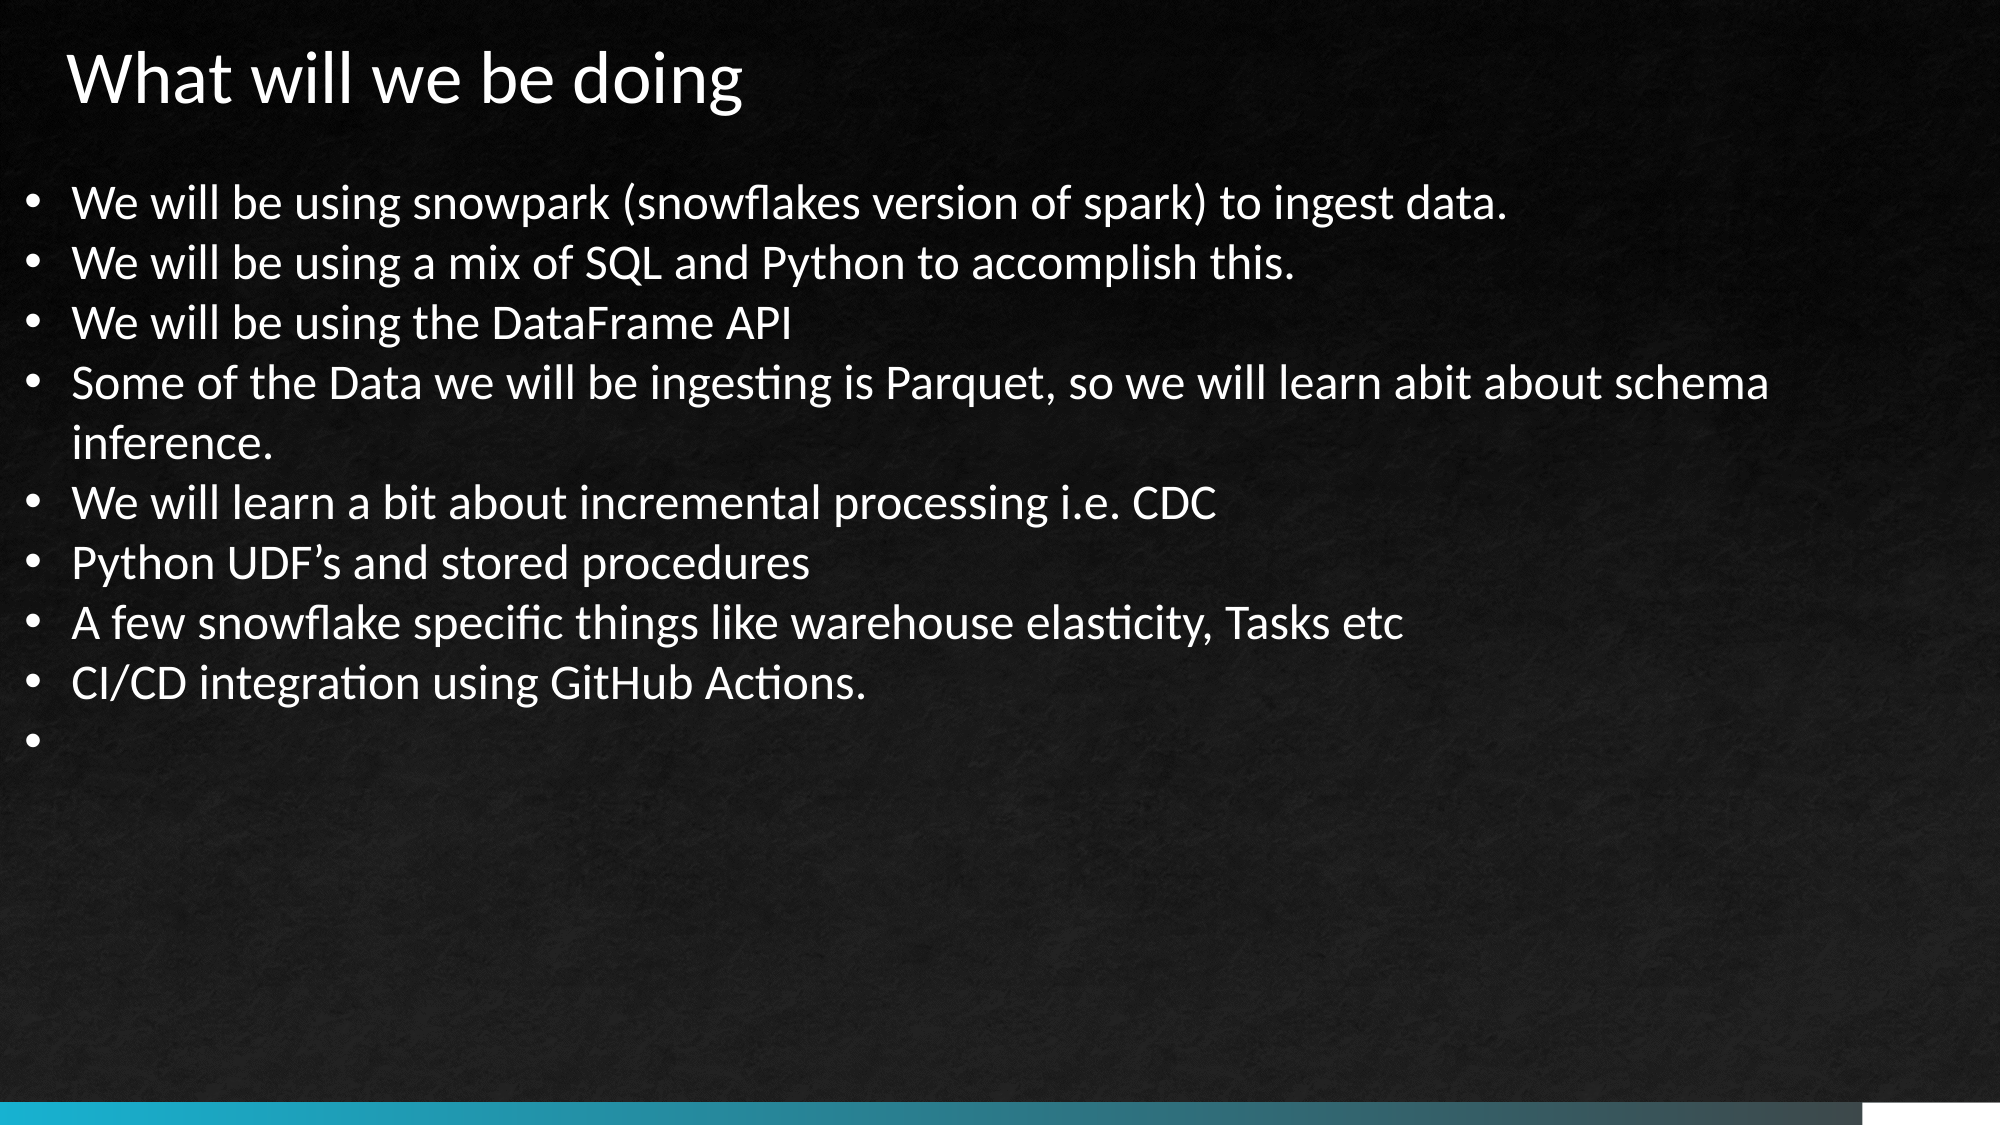

What will we be doing
We will be using snowpark (snowflakes version of spark) to ingest data.
We will be using a mix of SQL and Python to accomplish this.
We will be using the DataFrame API
Some of the Data we will be ingesting is Parquet, so we will learn abit about schema inference.
We will learn a bit about incremental processing i.e. CDC
Python UDF’s and stored procedures
A few snowflake specific things like warehouse elasticity, Tasks etc
CI/CD integration using GitHub Actions.